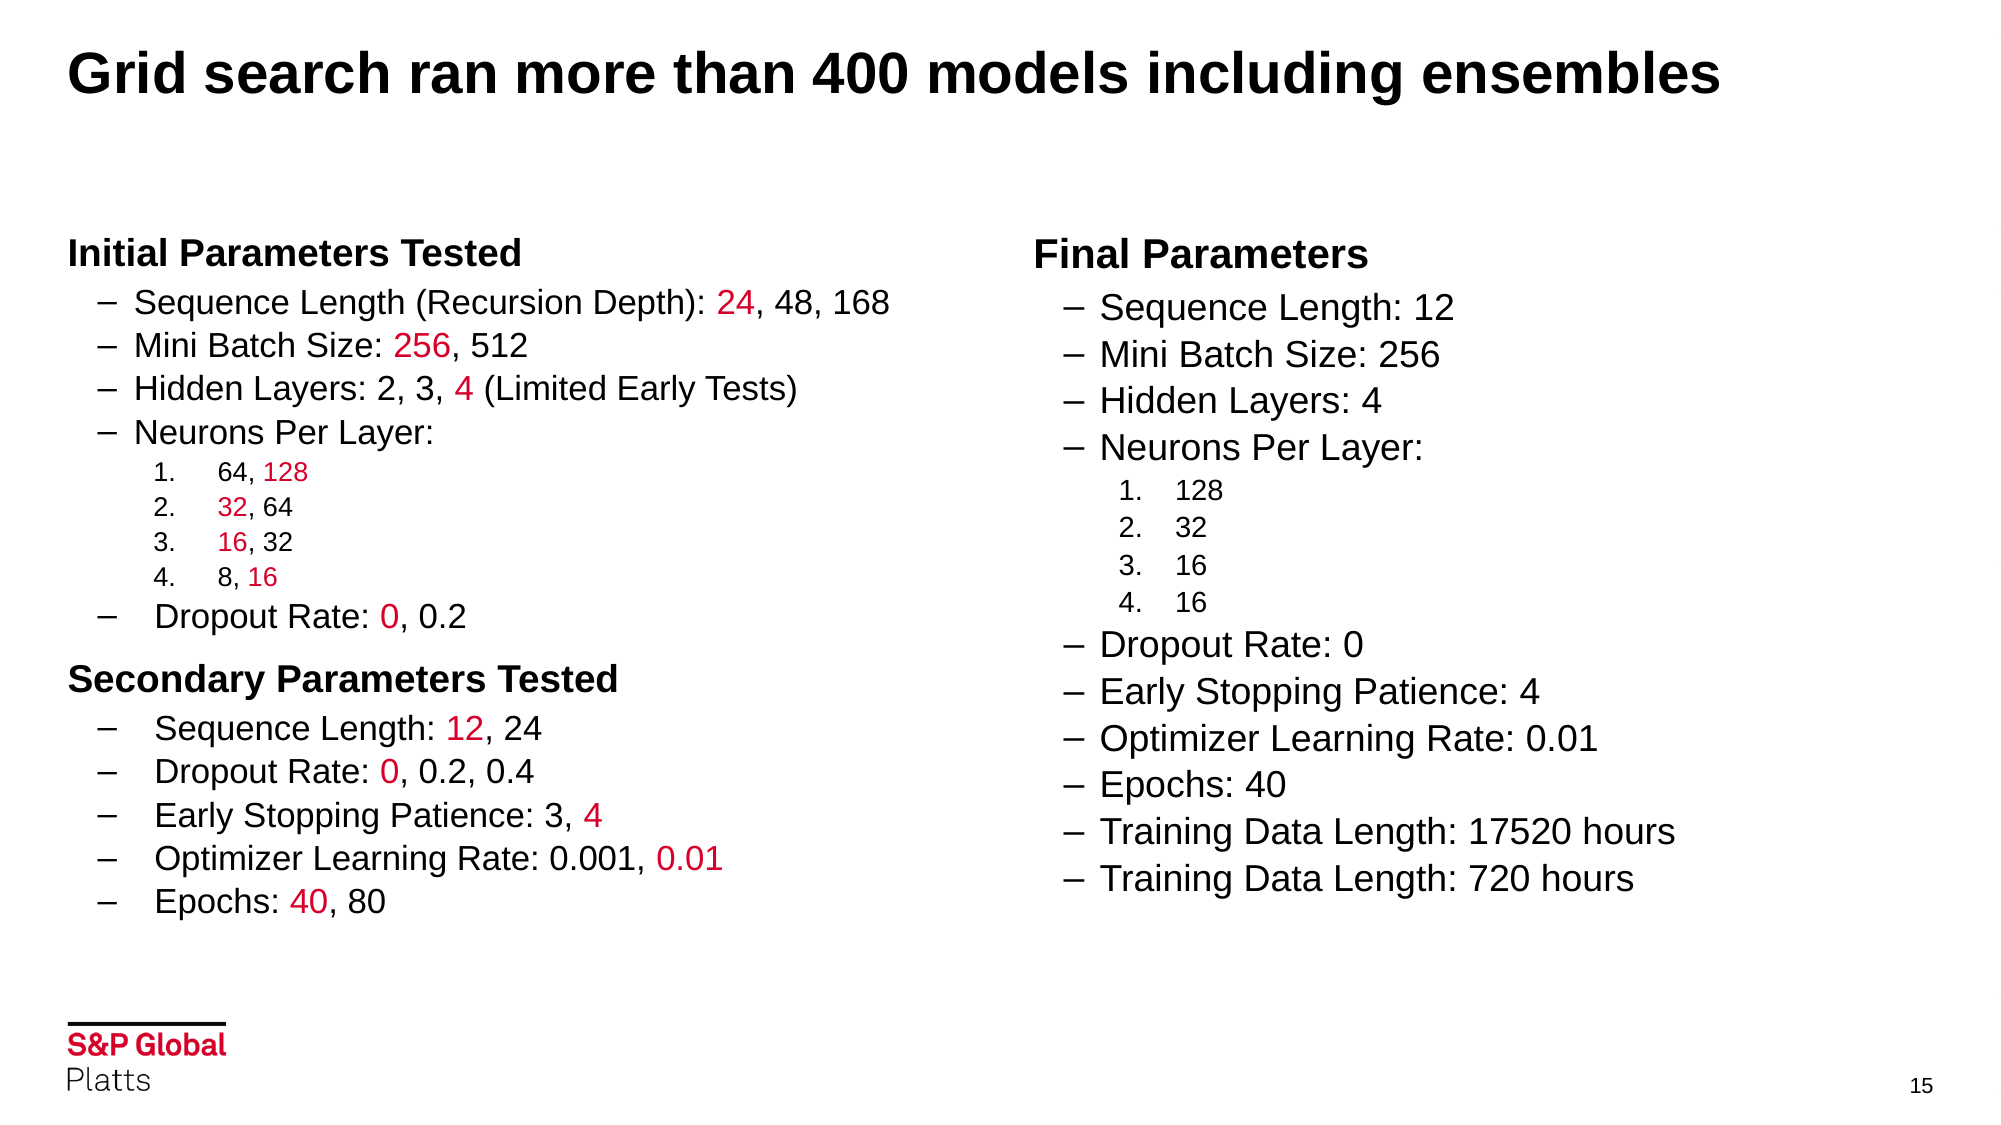

# Grid search ran more than 400 models including ensembles
Initial Parameters Tested
Sequence Length (Recursion Depth): 24, 48, 168
Mini Batch Size: 256, 512
Hidden Layers: 2, 3, 4 (Limited Early Tests)
Neurons Per Layer:
 64, 128
 32, 64
 16, 32
 8, 16
Dropout Rate: 0, 0.2
Secondary Parameters Tested
Sequence Length: 12, 24
Dropout Rate: 0, 0.2, 0.4
Early Stopping Patience: 3, 4
Optimizer Learning Rate: 0.001, 0.01
Epochs: 40, 80
Final Parameters
Sequence Length: 12
Mini Batch Size: 256
Hidden Layers: 4
Neurons Per Layer:
128
32
16
16
Dropout Rate: 0
Early Stopping Patience: 4
Optimizer Learning Rate: 0.01
Epochs: 40
Training Data Length: 17520 hours
Training Data Length: 720 hours

15